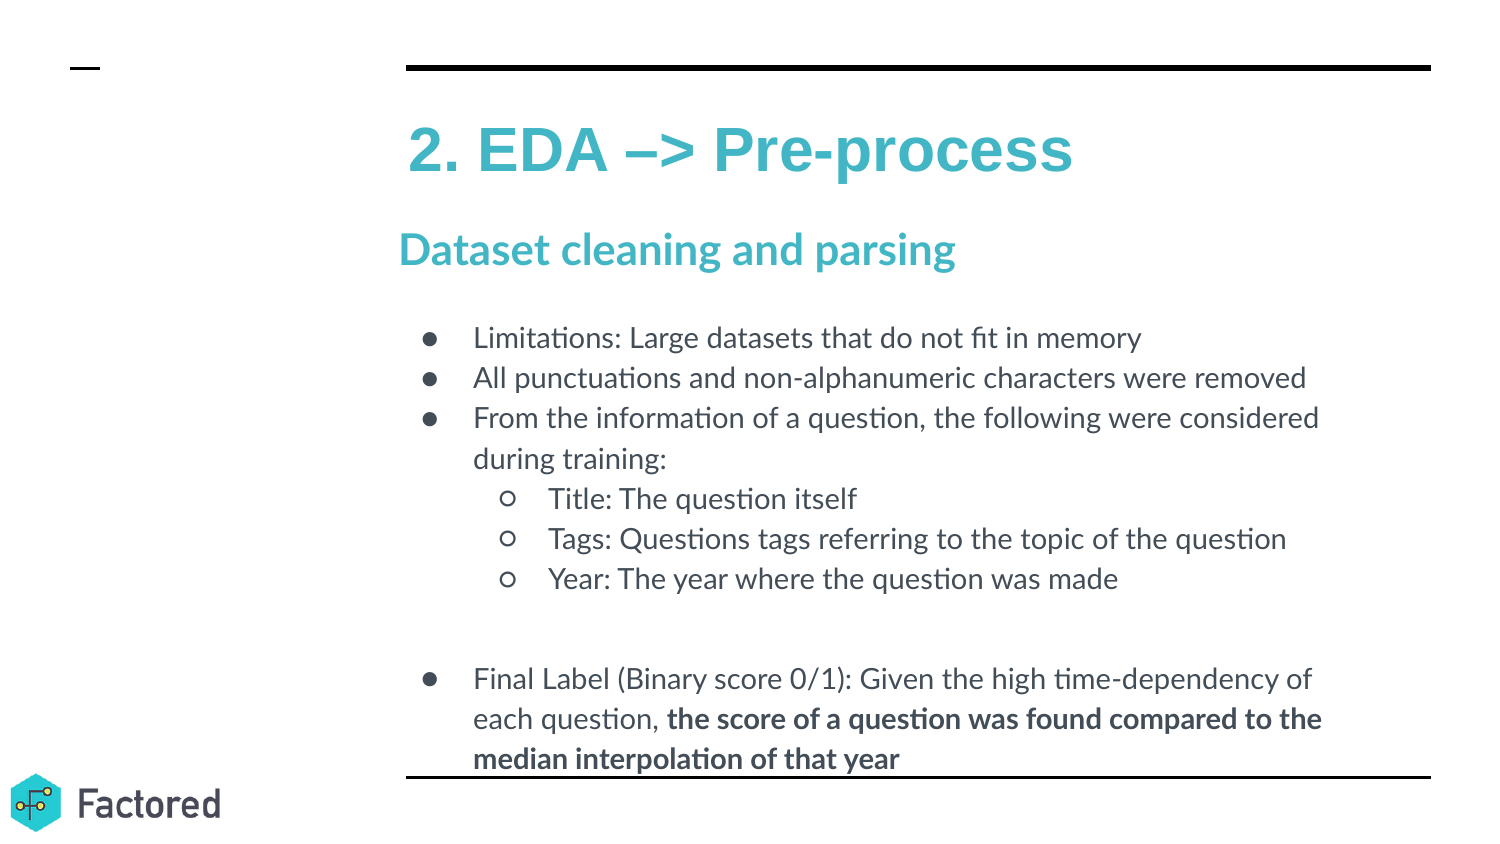

# 2. EDA –> Pre-process
Dataset cleaning and parsing

Limitations: Large datasets that do not fit in memory
All punctuations and non-alphanumeric characters were removed
From the information of a question, the following were considered during training:
Title: The question itself
Tags: Questions tags referring to the topic of the question
Year: The year where the question was made

Final Label (Binary score 0/1): Given the high time-dependency of each question, the score of a question was found compared to the median interpolation of that year